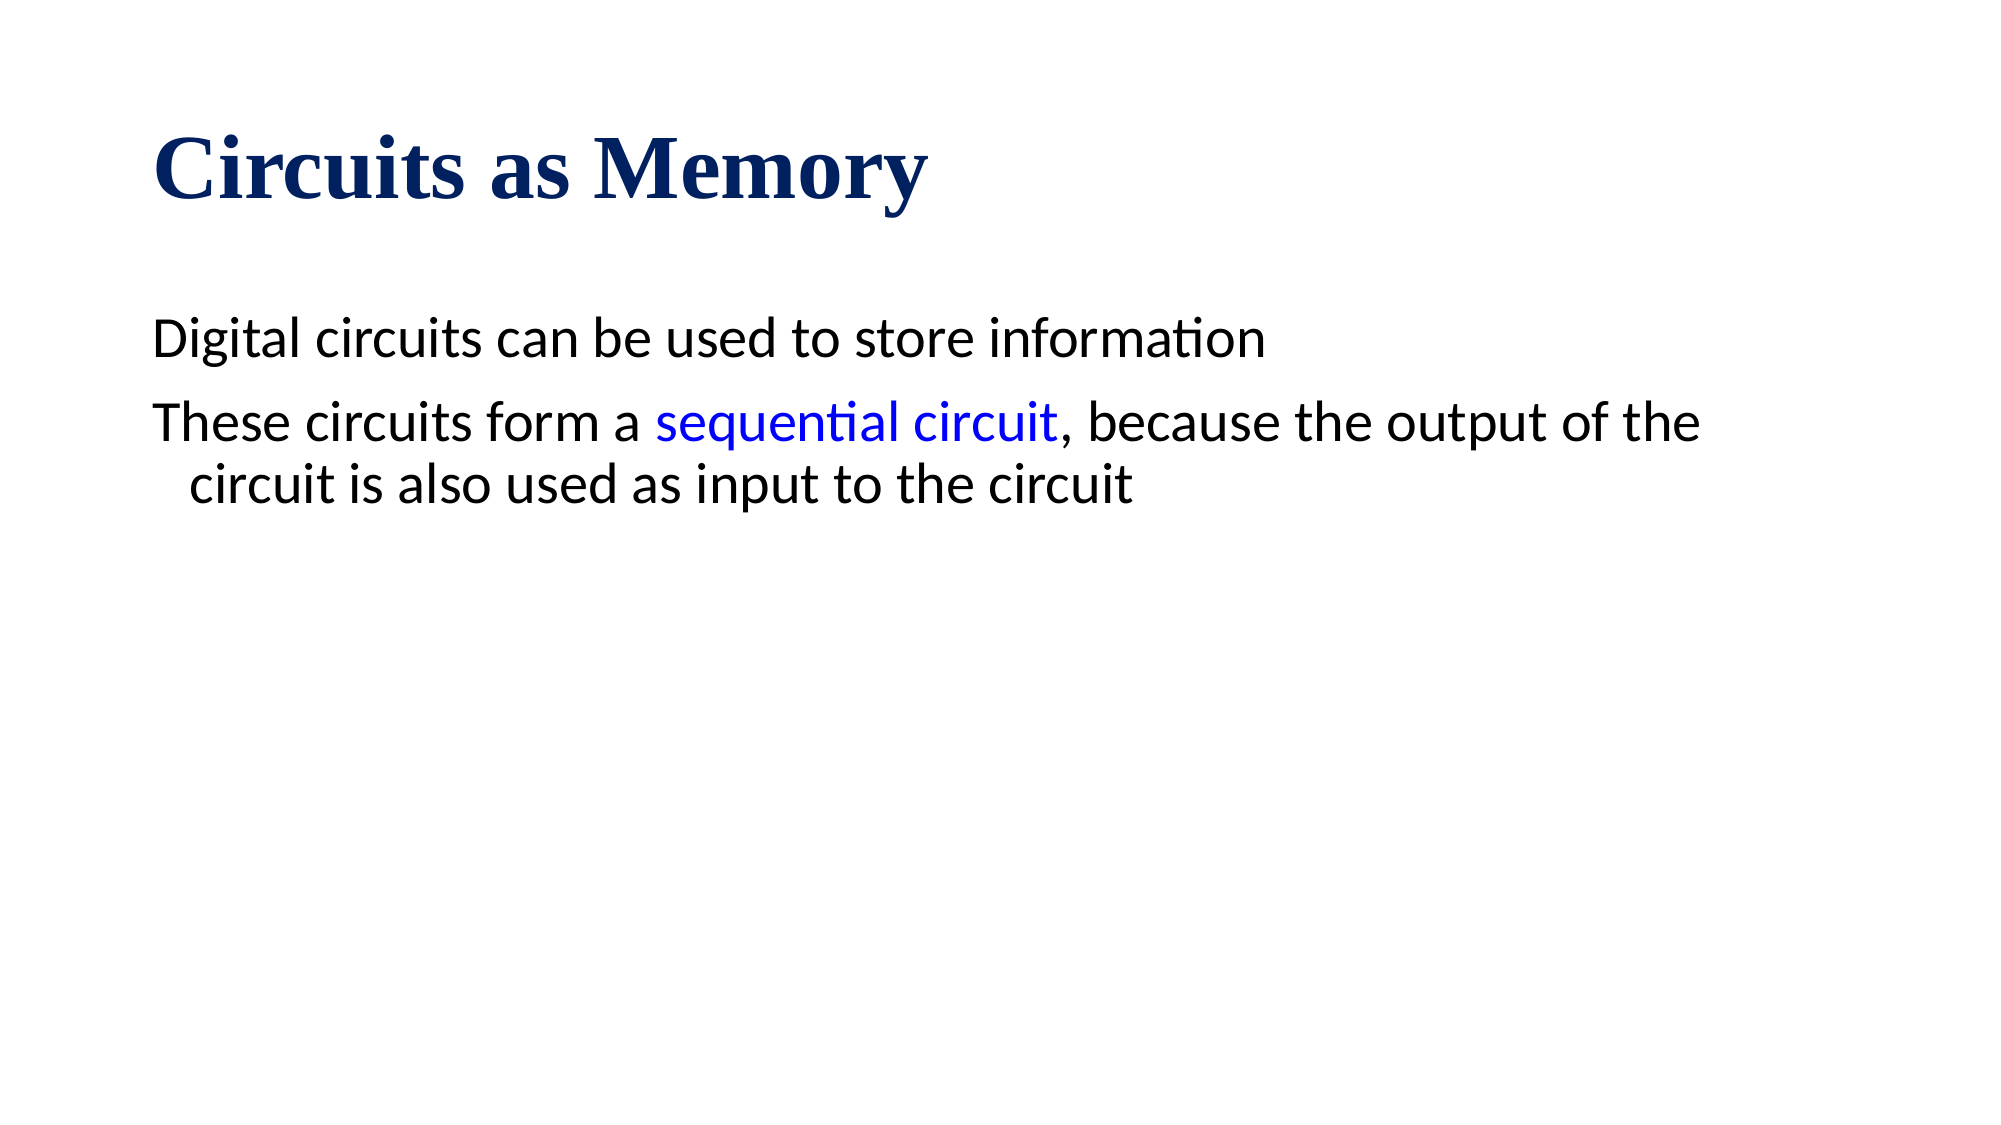

# Circuits as Memory
Digital circuits can be used to store information
These circuits form a sequential circuit, because the output of the circuit is also used as input to the circuit